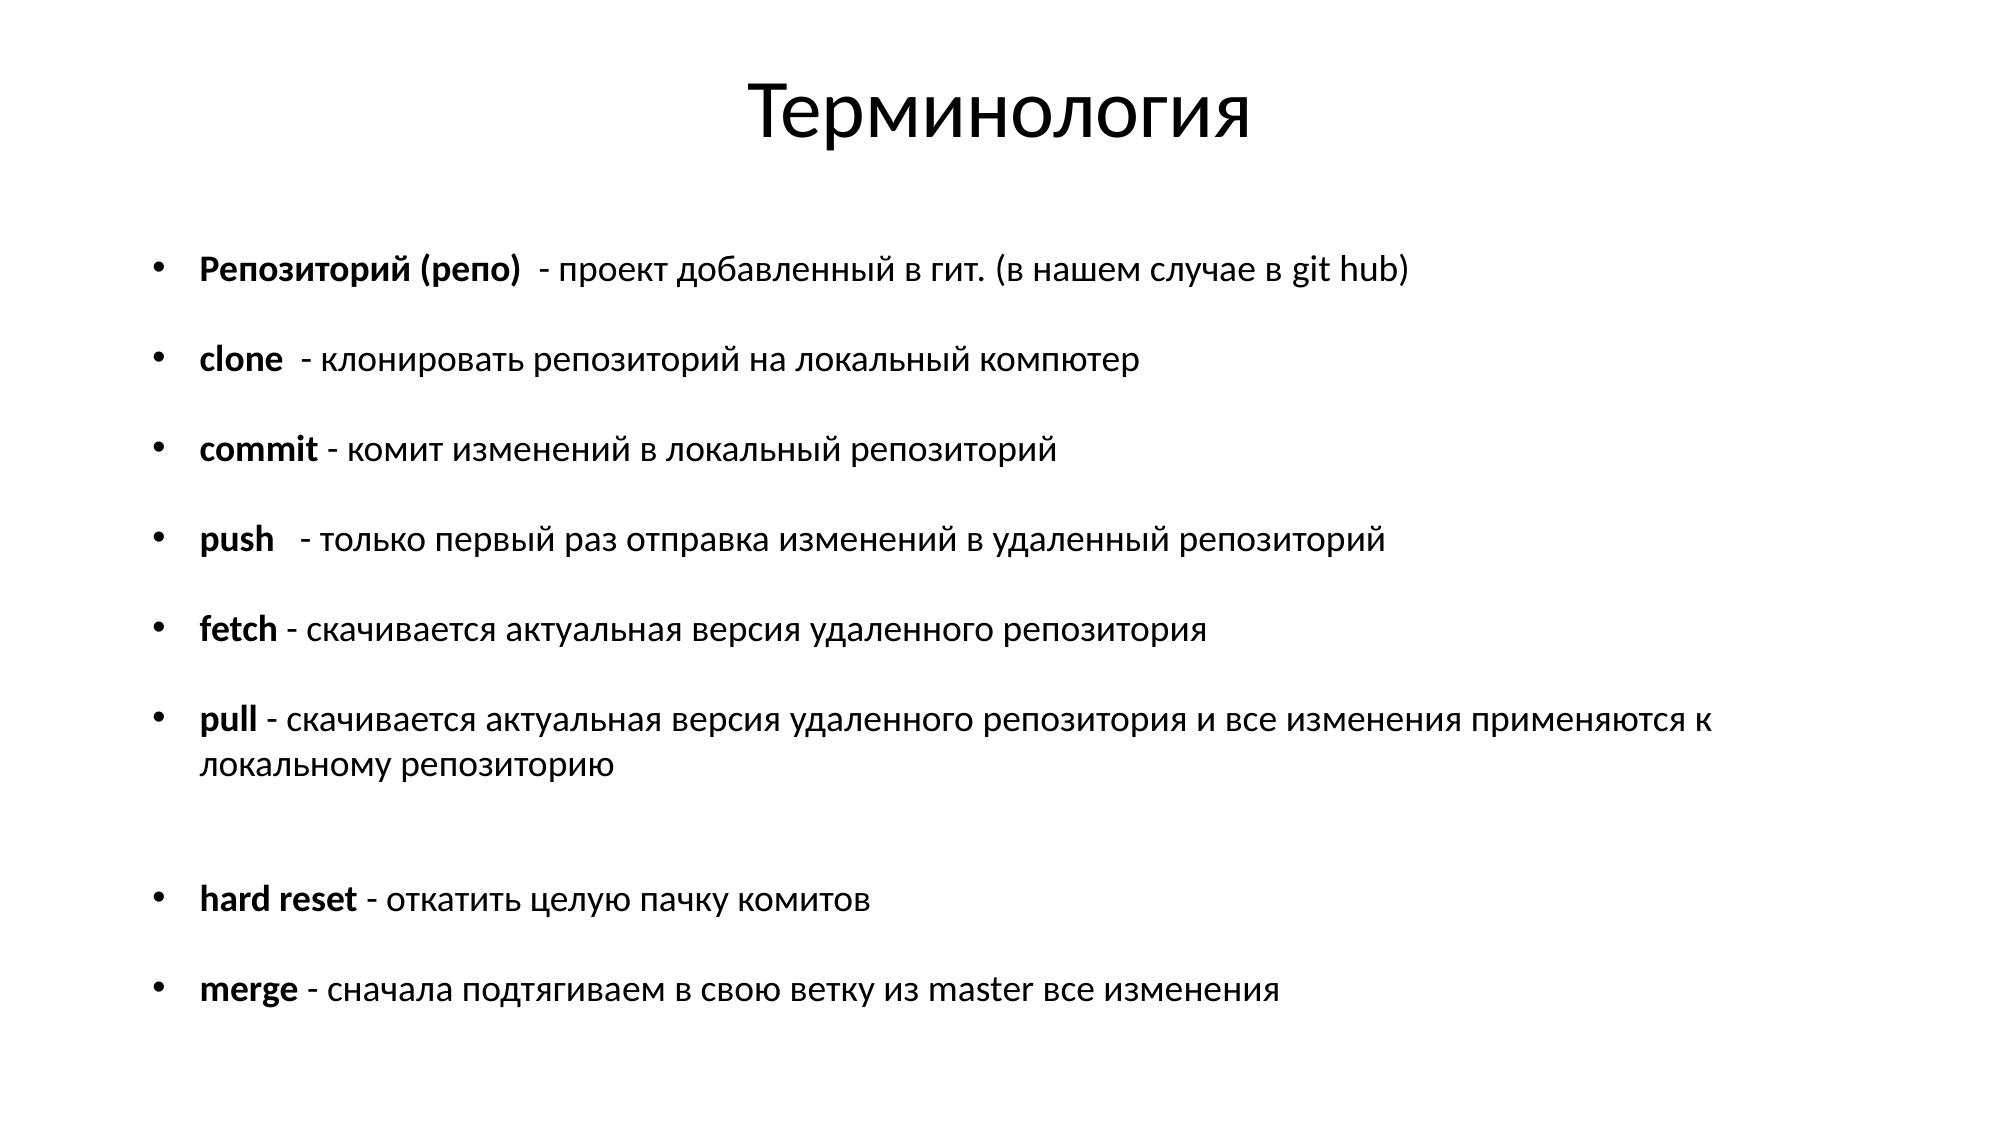

Терминология
Репозиторий (репо)  - проект добавленный в гит. (в нашем случае в git hub)

clone  - клонировать репозиторий на локальный компютер

commit - комит изменений в локальный репозиторий

push   - только первый раз отправка изменений в удаленный репозиторий

fetch - скачивается актуальная версия удаленного репозитория

pull - скачивается актуальная версия удаленного репозитория и все изменения применяются к локальному репозиторию

hard reset - откатить целую пачку комитов

merge - сначала подтягиваем в свою ветку из master все изменения